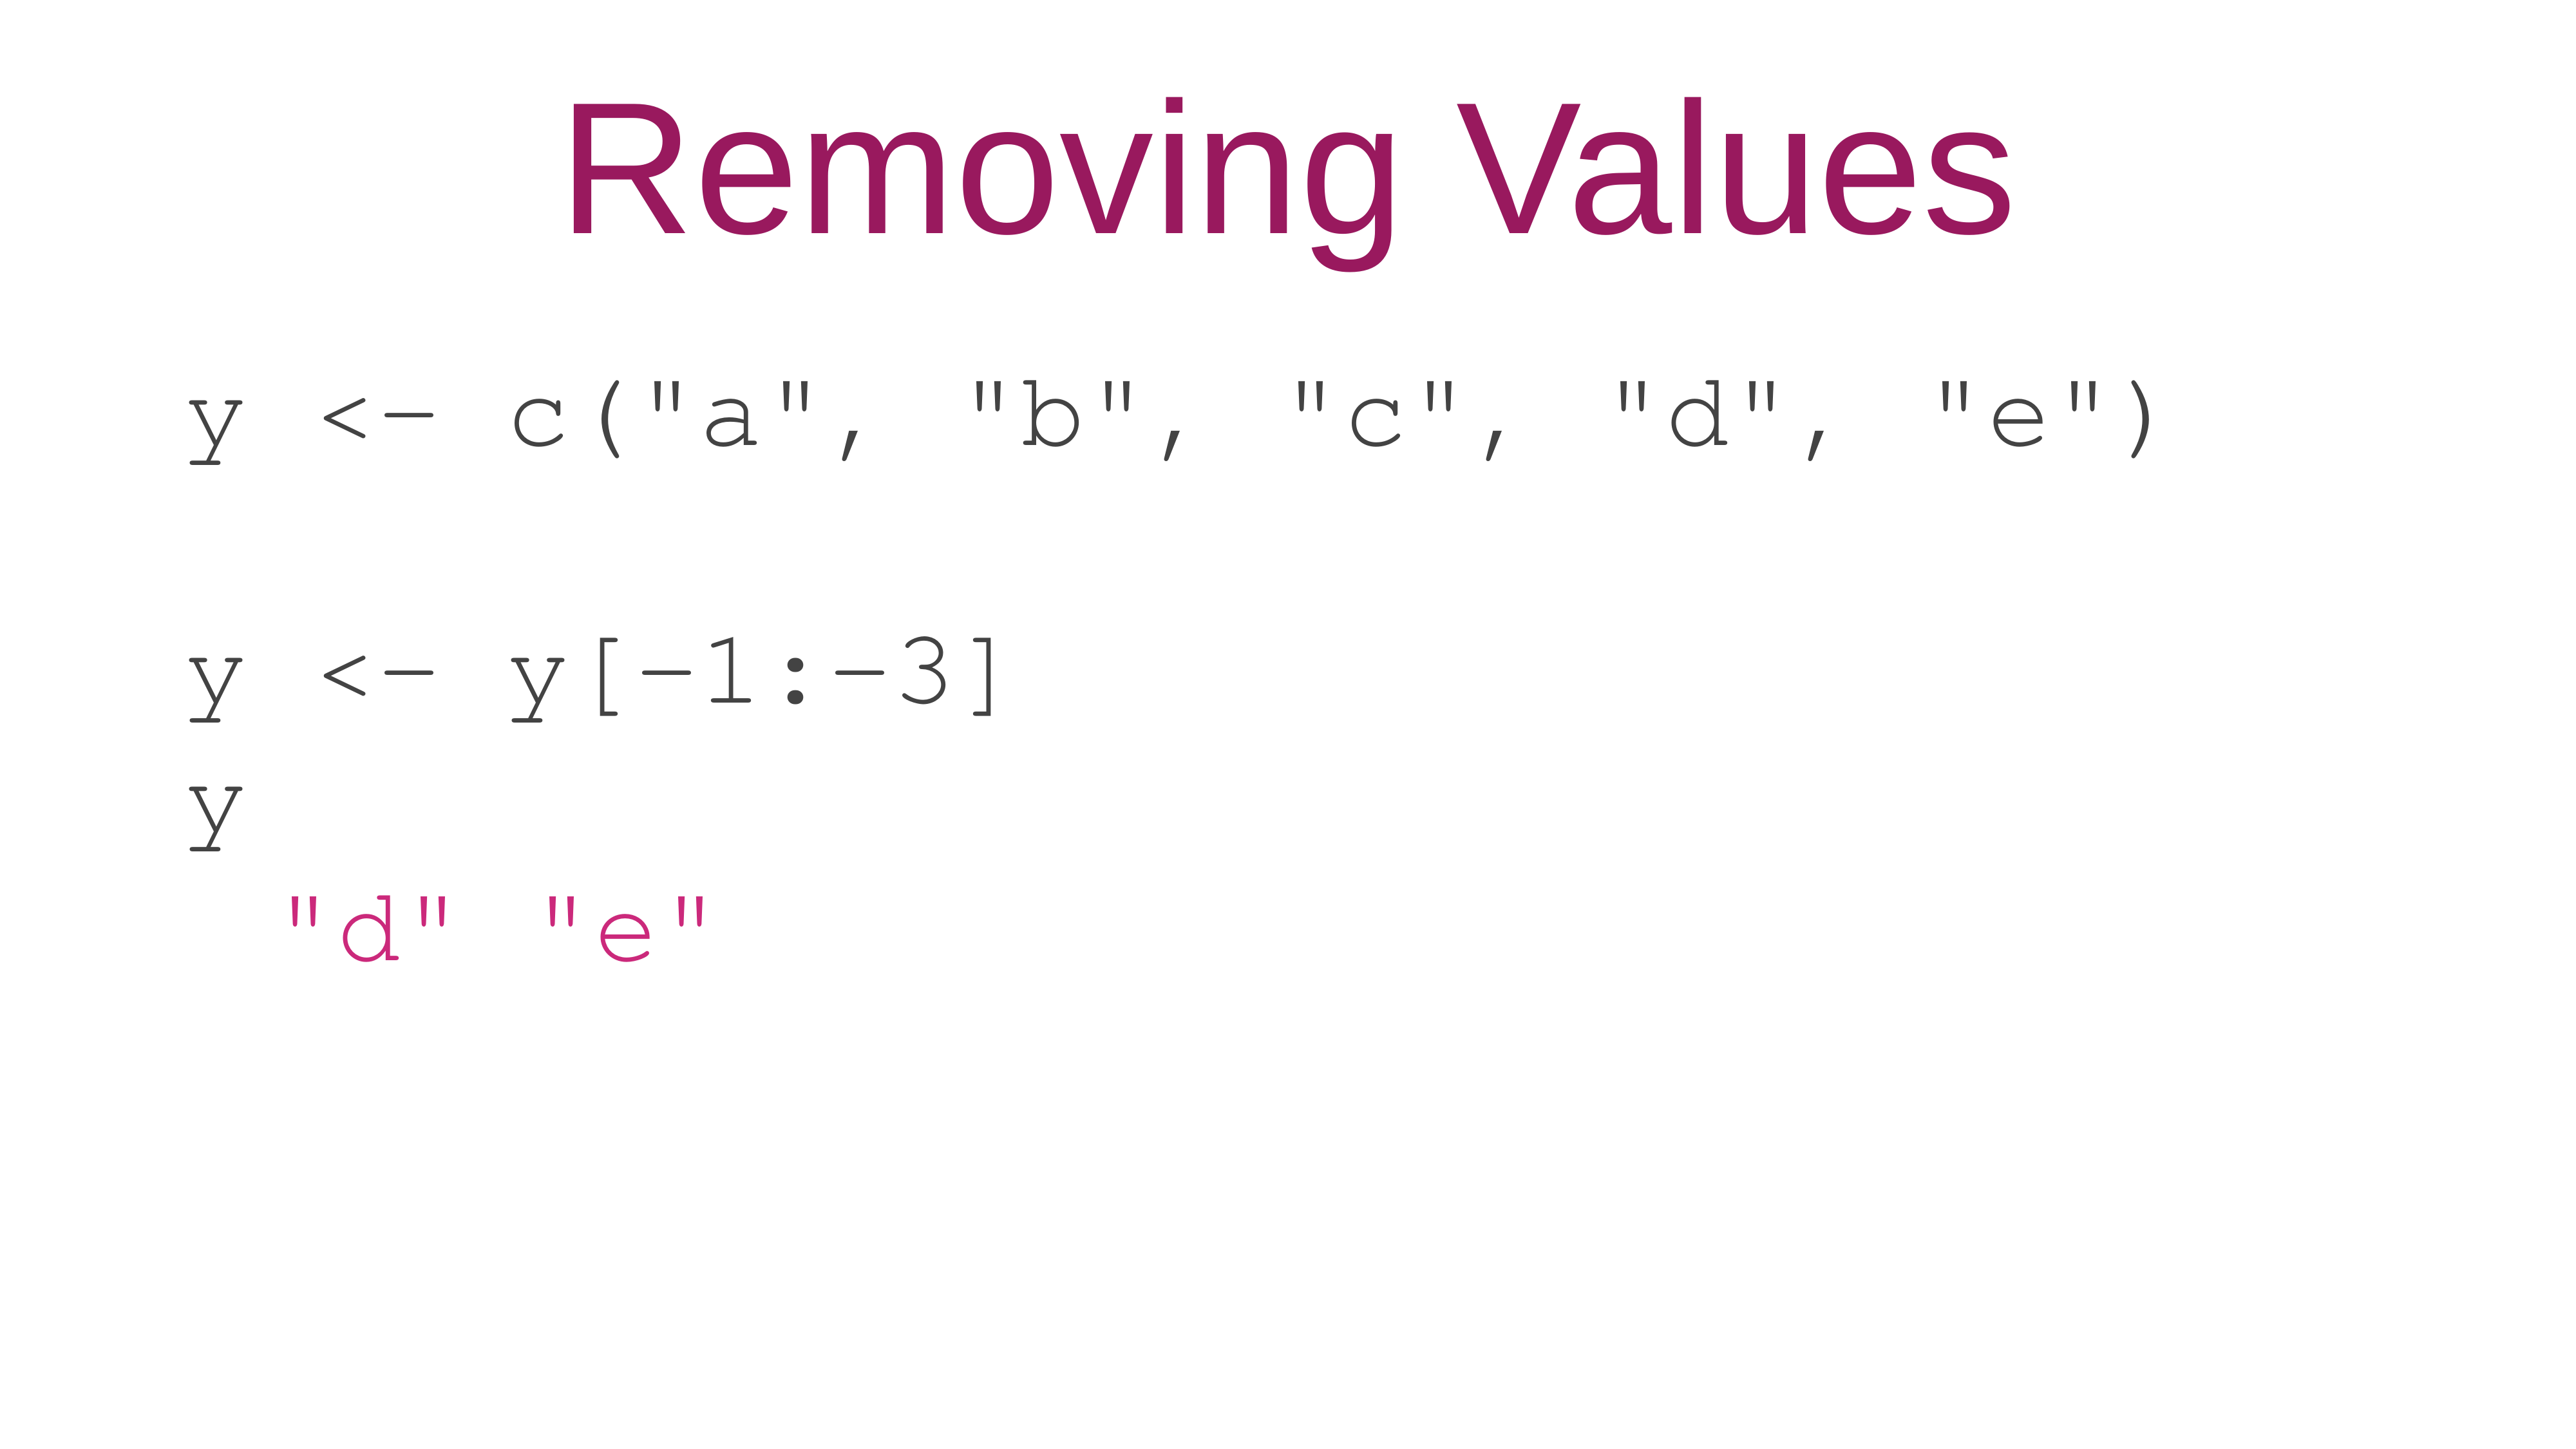

# Removing Values
y <- c("a", "b", "c", "d", "e")

y <- y[-1:-3]
y
 "d" "e"